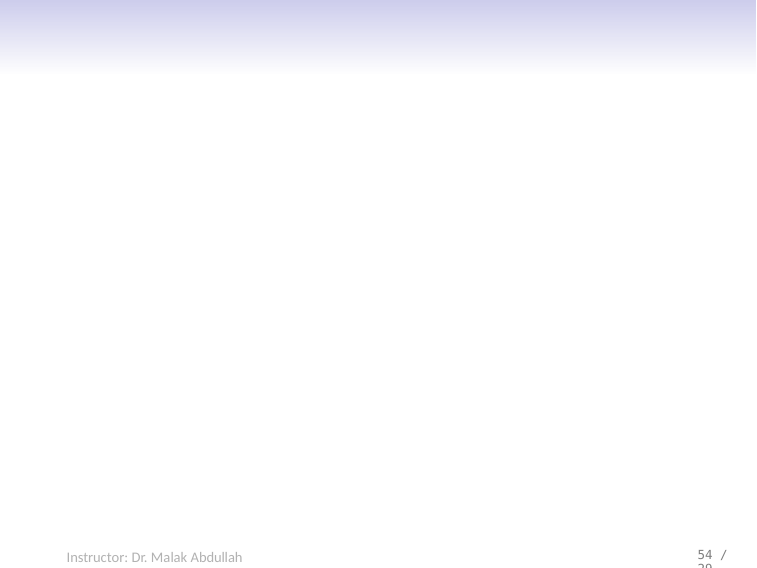

#

Instructor: Dr. Malak Abdullah
54 / 29